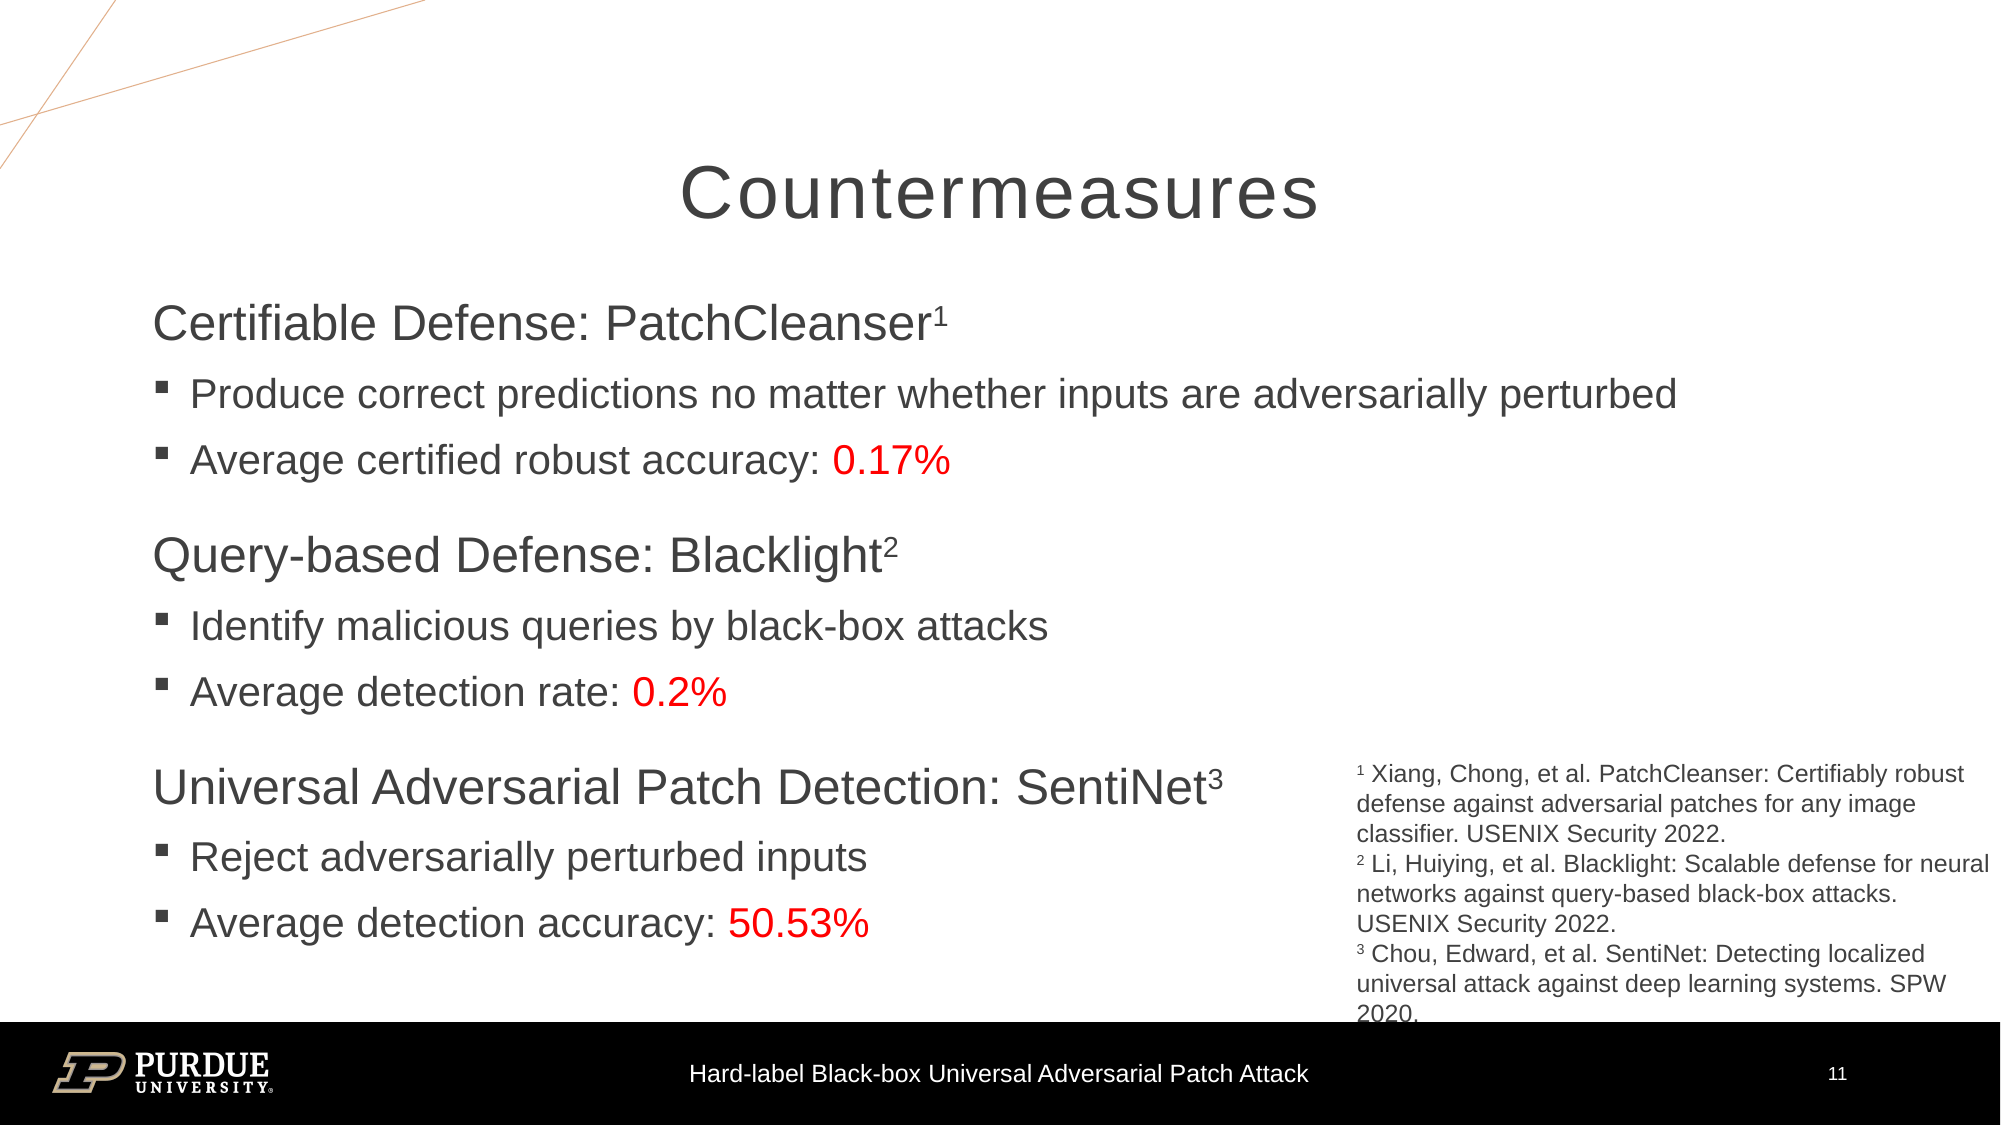

# Countermeasures
Certifiable Defense: PatchCleanser1
Produce correct predictions no matter whether inputs are adversarially perturbed
Average certified robust accuracy: 0.17%
Query-based Defense: Blacklight2
Identify malicious queries by black-box attacks
Average detection rate: 0.2%
Universal Adversarial Patch Detection: SentiNet3
Reject adversarially perturbed inputs
Average detection accuracy: 50.53%
1 Xiang, Chong, et al. PatchCleanser: Certifiably robust defense against adversarial patches for any image classifier. USENIX Security 2022.
2 Li, Huiying, et al. Blacklight: Scalable defense for neural networks against query-based black-box attacks. USENIX Security 2022.
3 Chou, Edward, et al. SentiNet: Detecting localized universal attack against deep learning systems. SPW 2020.
Hard-label Black-box Universal Adversarial Patch Attack